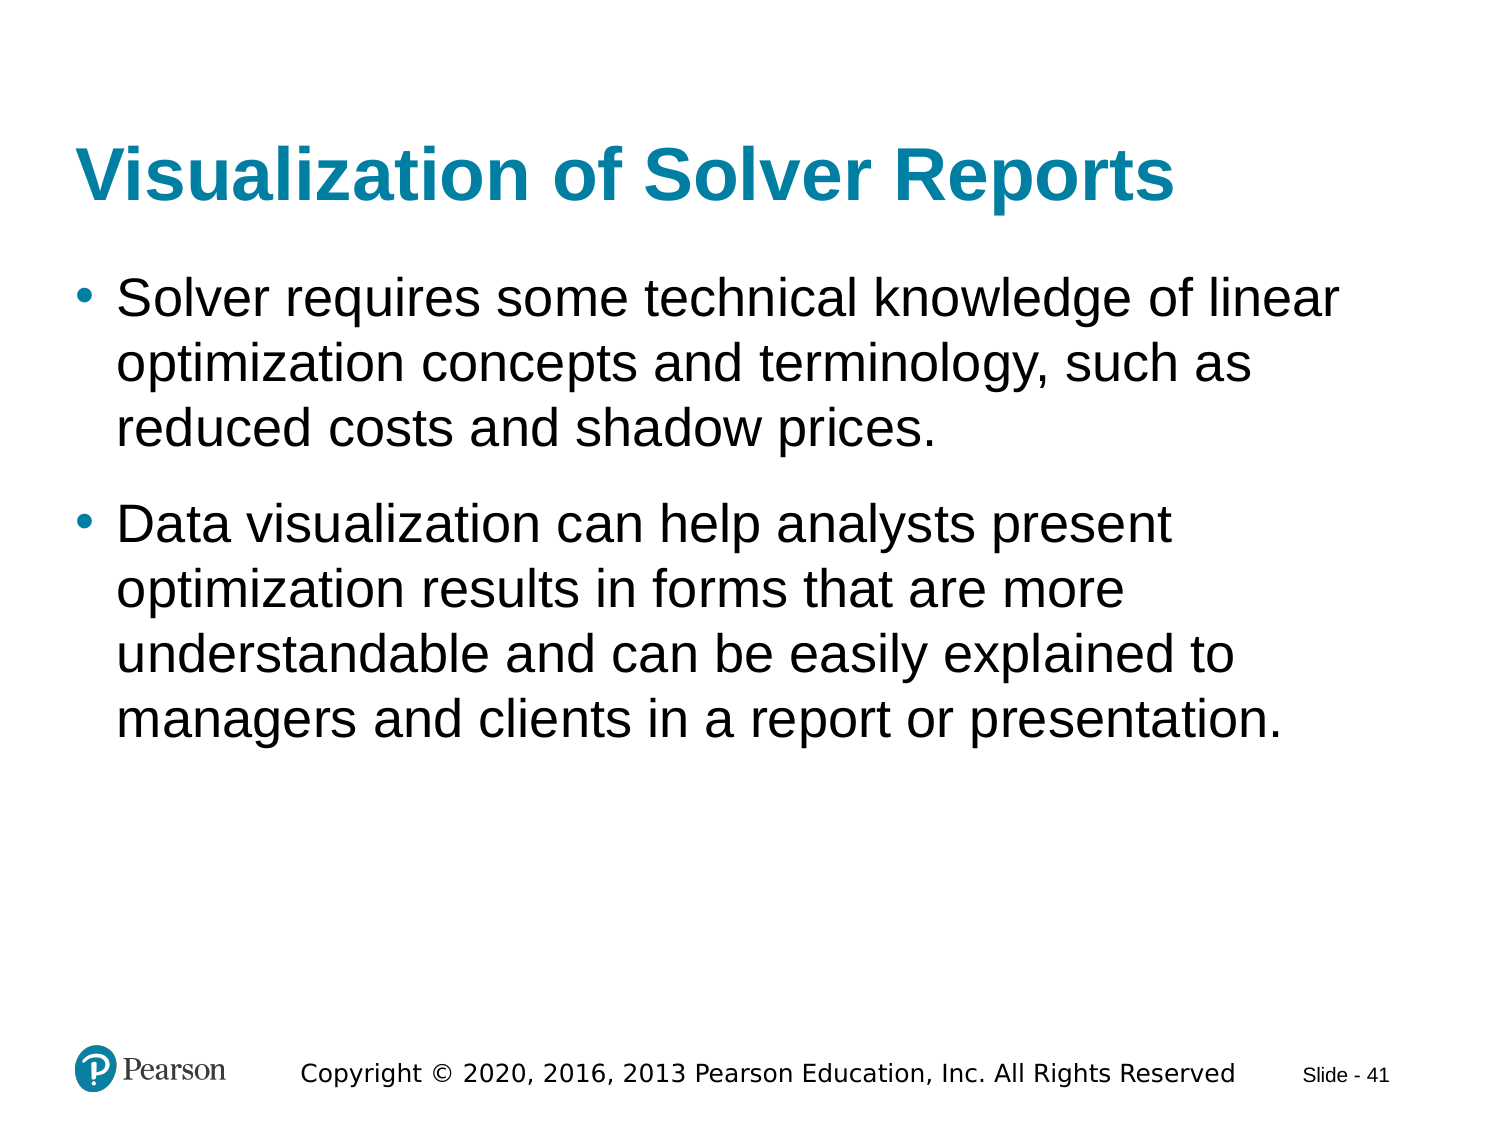

# Visualization of Solver Reports
Solver requires some technical knowledge of linear optimization concepts and terminology, such as reduced costs and shadow prices.
Data visualization can help analysts present optimization results in forms that are more understandable and can be easily explained to managers and clients in a report or presentation.